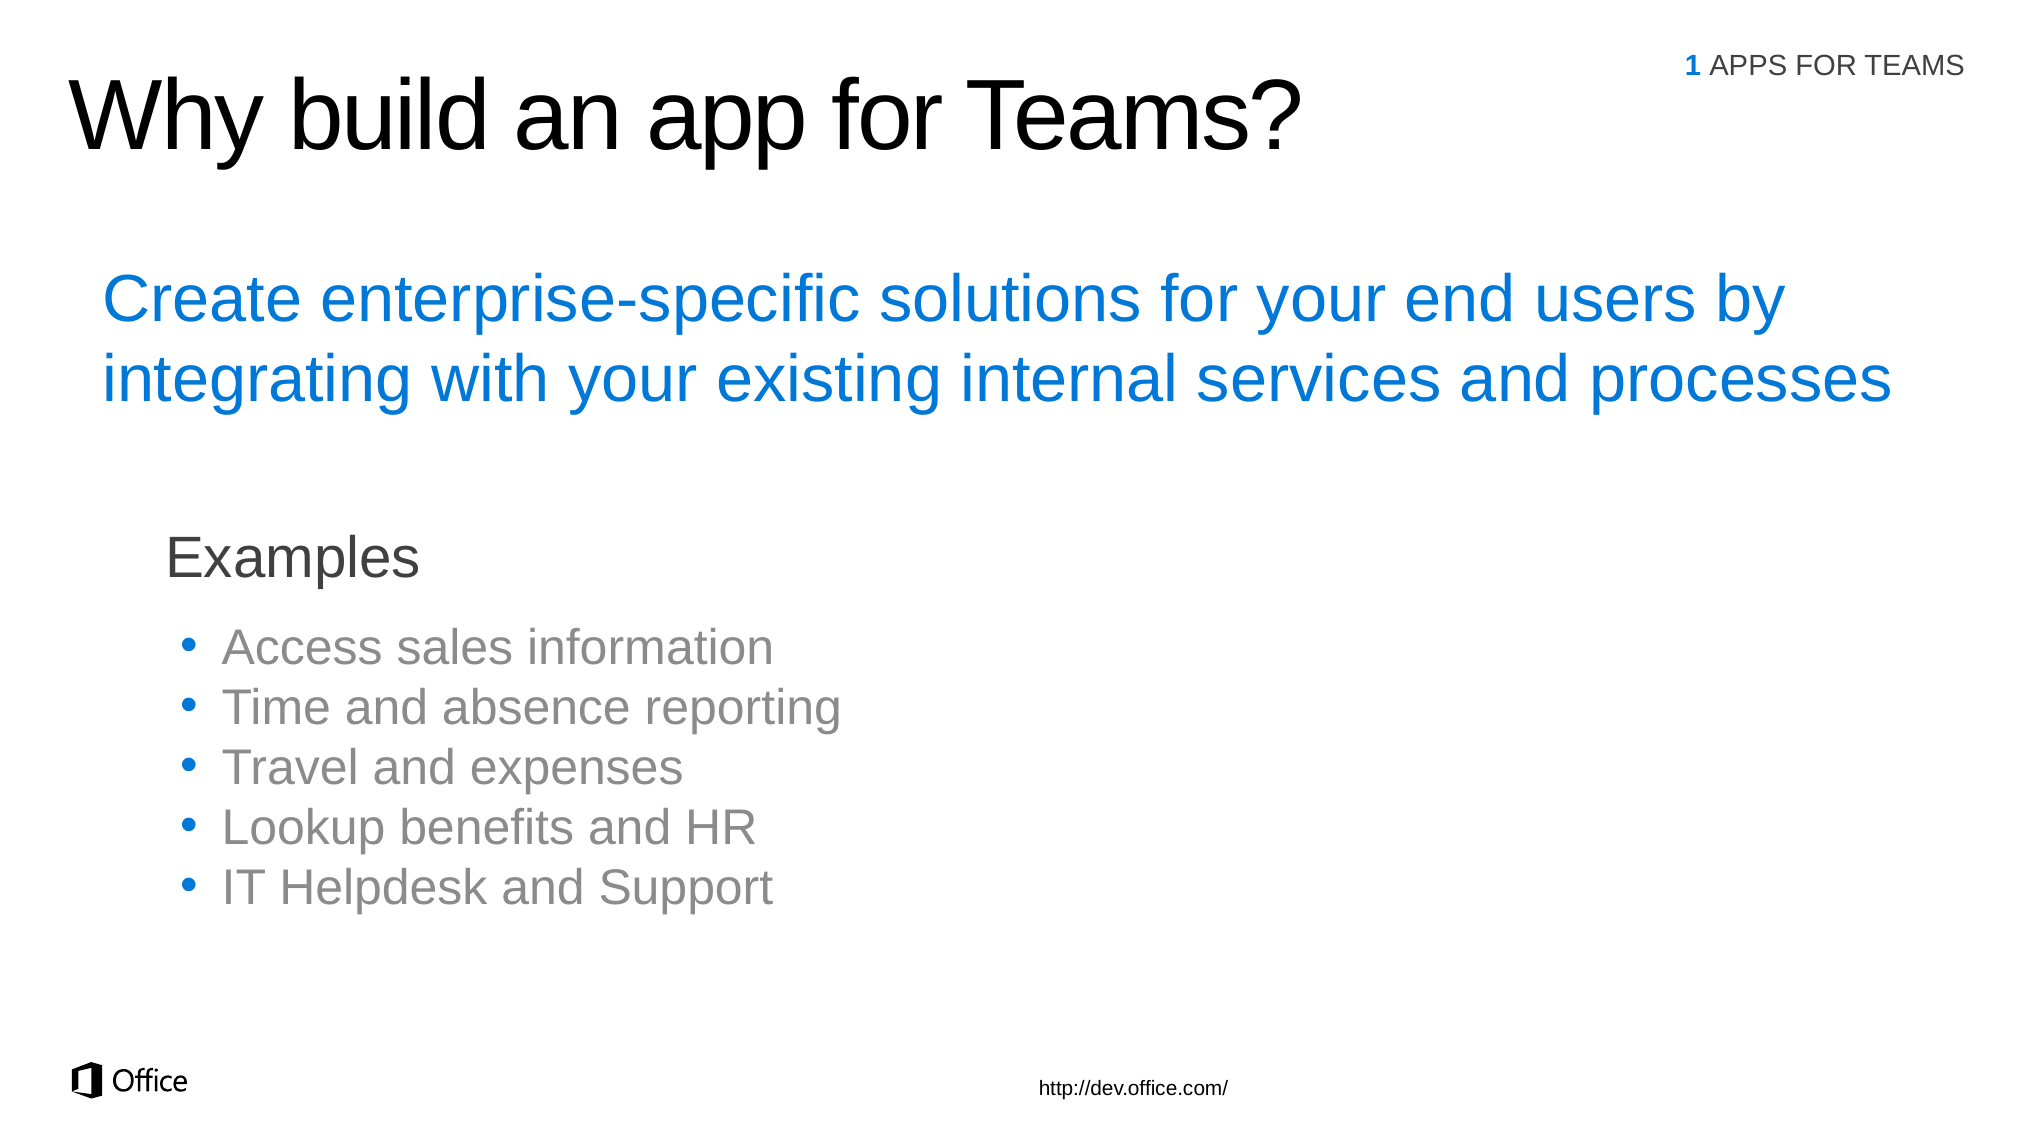

1 APPS FOR TEAMS

# Why build an app for Teams?
Create enterprise-specific solutions for your end users by integrating with your existing internal services and processes
Examples
Access sales information
Time and absence reporting
Travel and expenses
Lookup benefits and HR
IT Helpdesk and Support